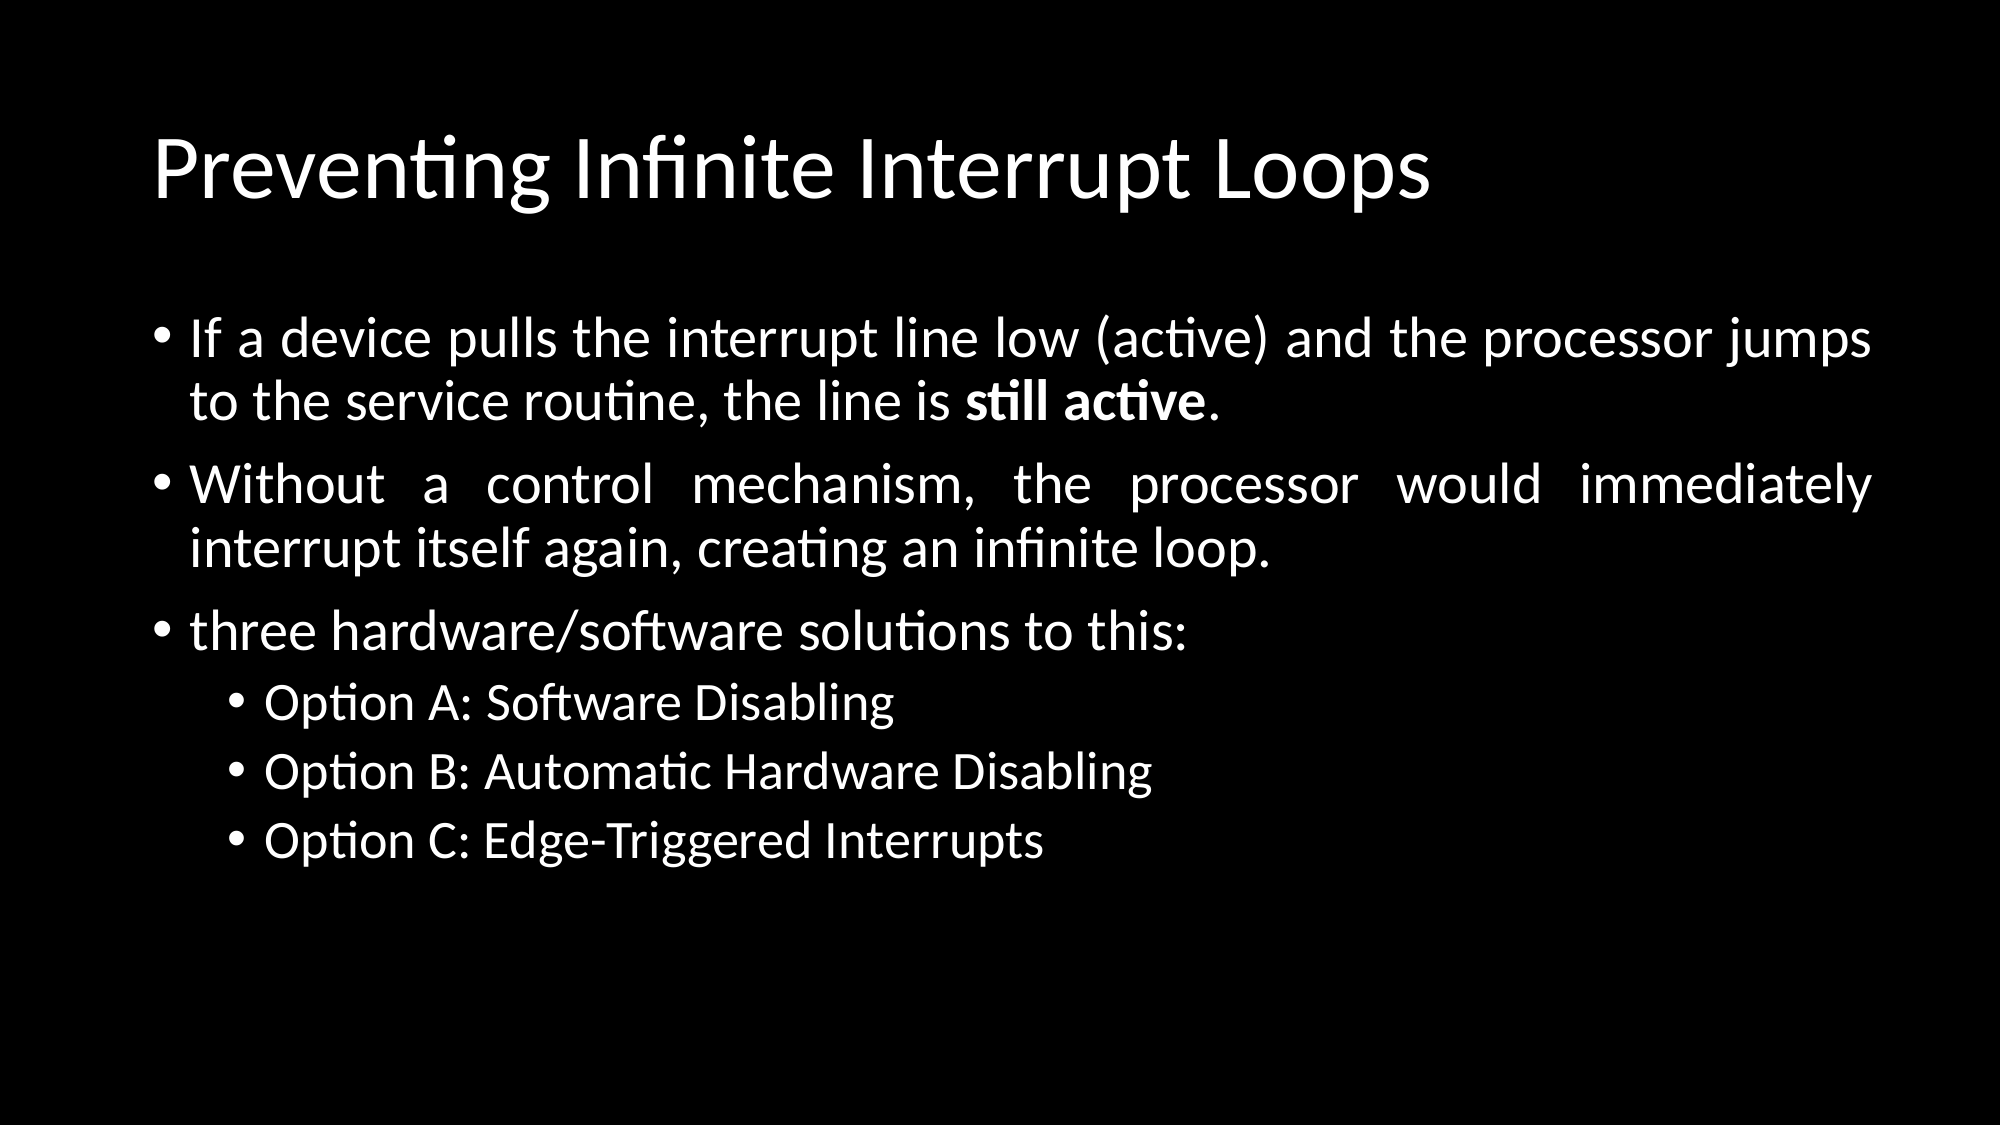

# Preventing Infinite Interrupt Loops
If a device pulls the interrupt line low (active) and the processor jumps to the service routine, the line is still active.
Without a control mechanism, the processor would immediately interrupt itself again, creating an infinite loop.
three hardware/software solutions to this:
Option A: Software Disabling
Option B: Automatic Hardware Disabling
Option C: Edge-Triggered Interrupts